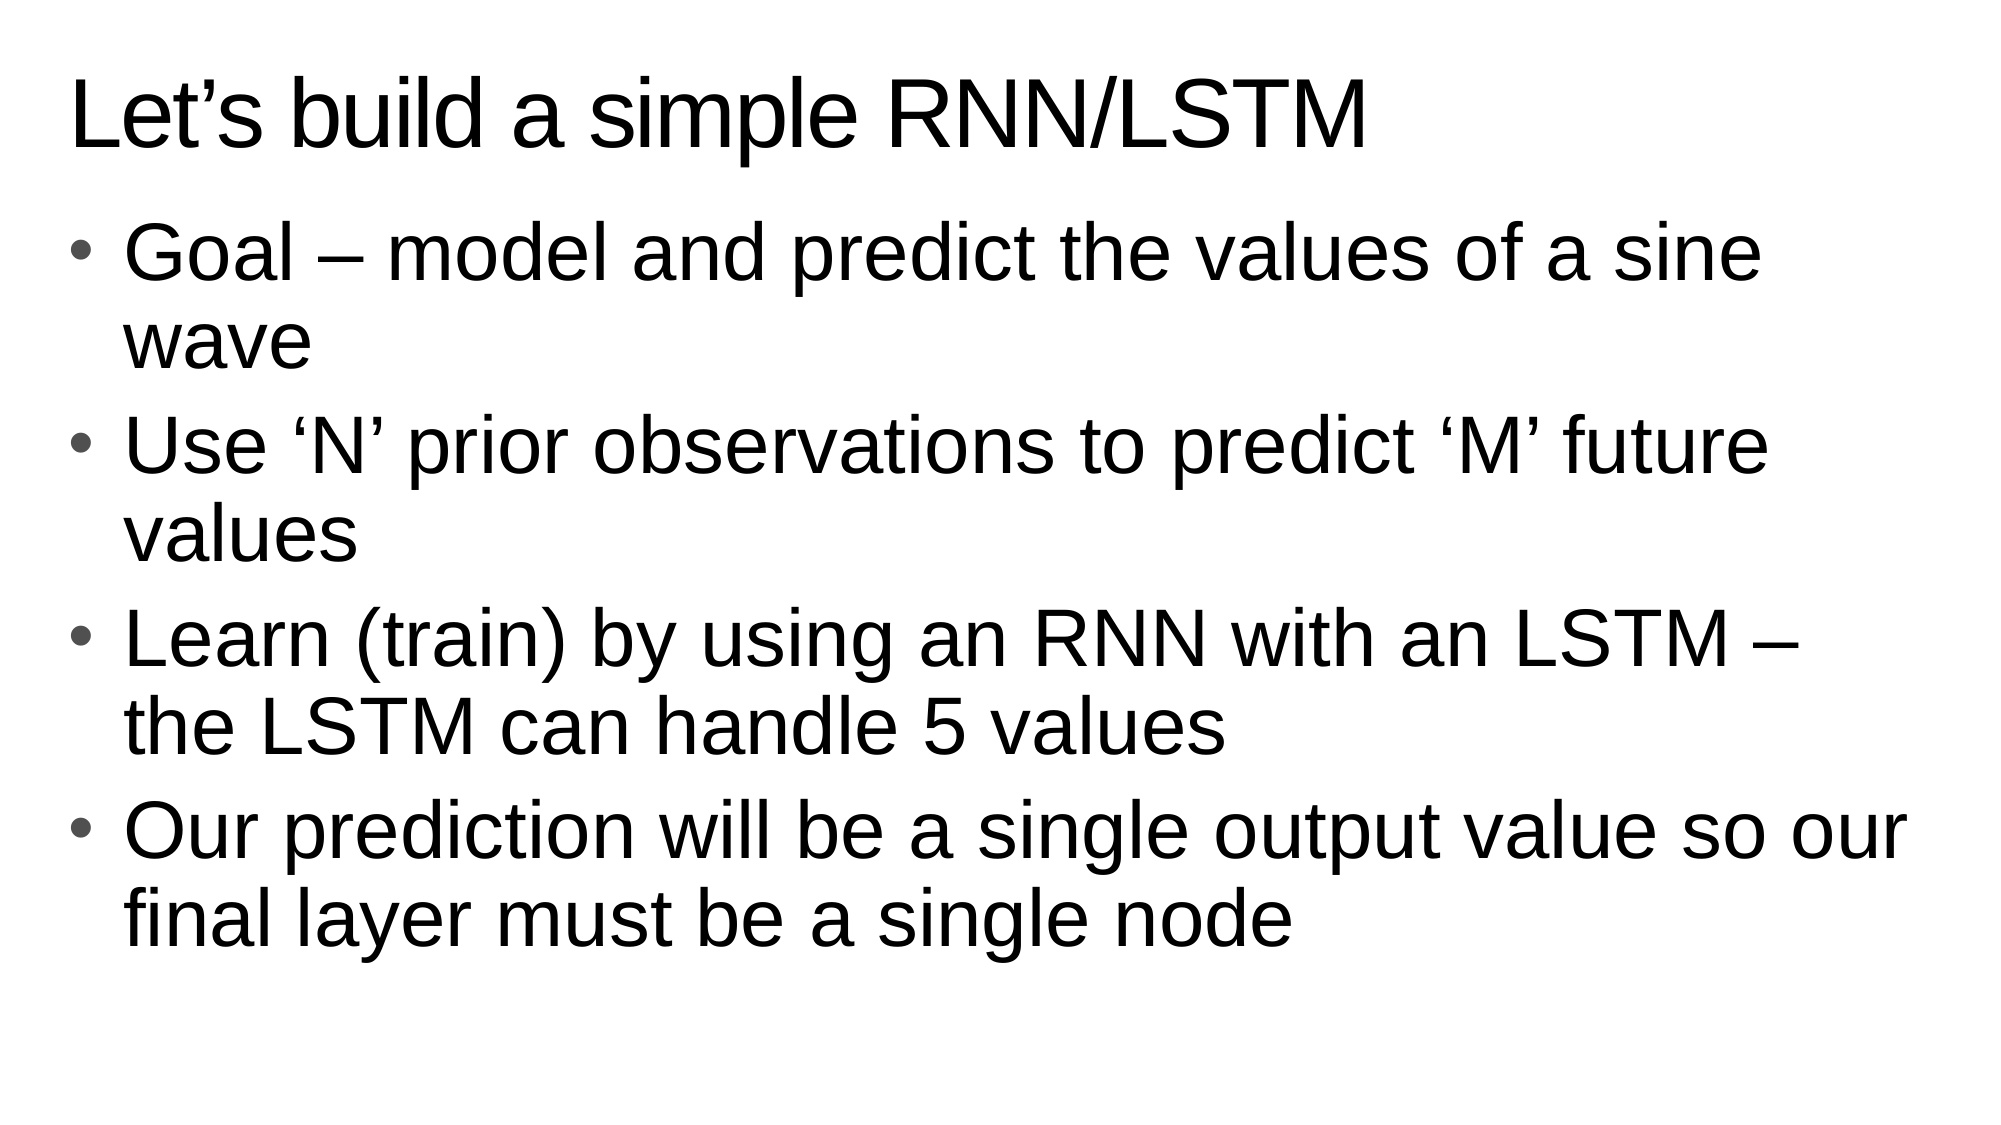

# Let’s build a simple RNN/LSTM
Goal – model and predict the values of a sine wave
Use ‘N’ prior observations to predict ‘M’ future values
Learn (train) by using an RNN with an LSTM – the LSTM can handle 5 values
Our prediction will be a single output value so our final layer must be a single node